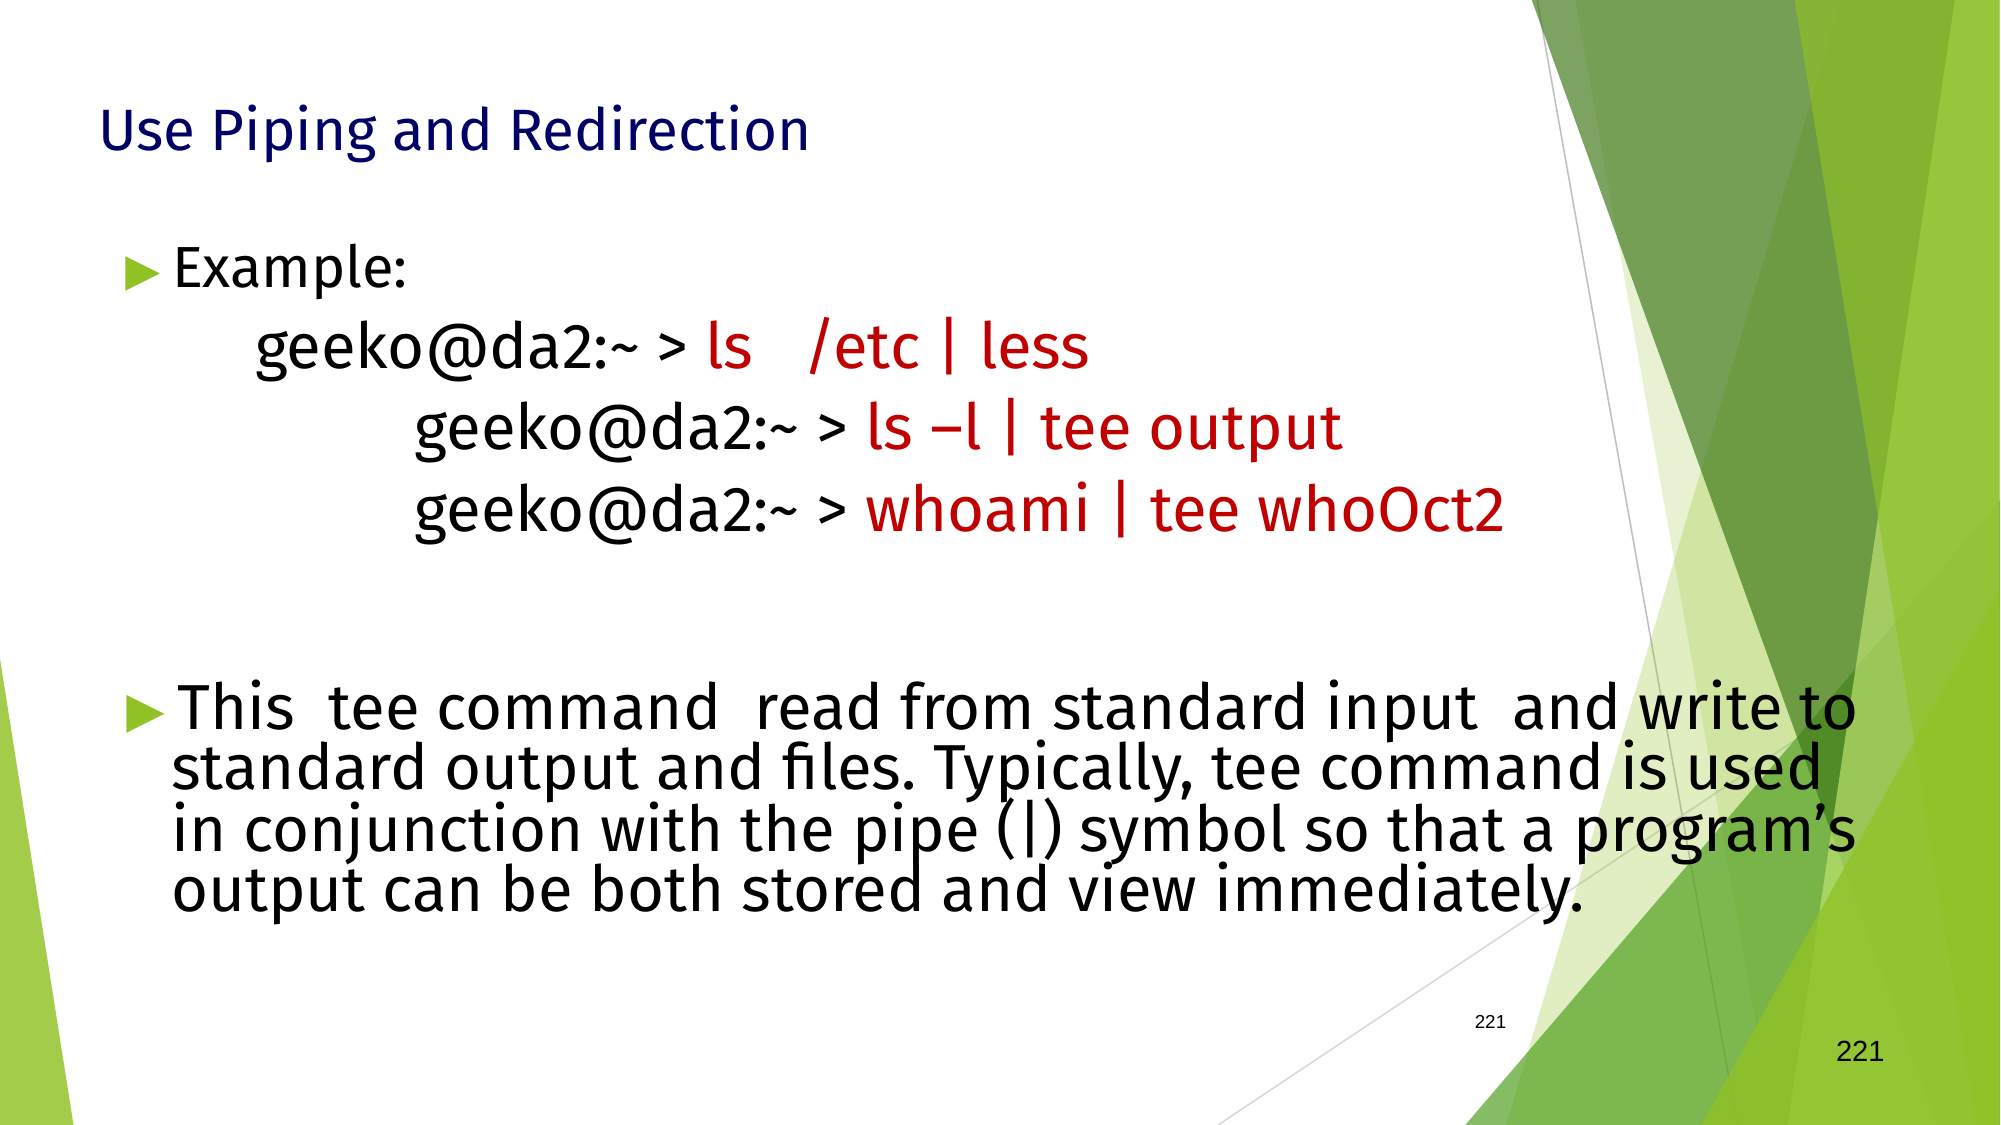

Use Piping and Redirection

Example:
	     geeko@da2:~ > ls   /etc | less
		geeko@da2:~ > ls –l | tee output
		geeko@da2:~ > whoami | tee whoOct2

This  tee command  read from standard input  and write to standard output and files. Typically, tee command is used in conjunction with the pipe (|) symbol so that a program’s output can be both stored and view immediately.
221
221